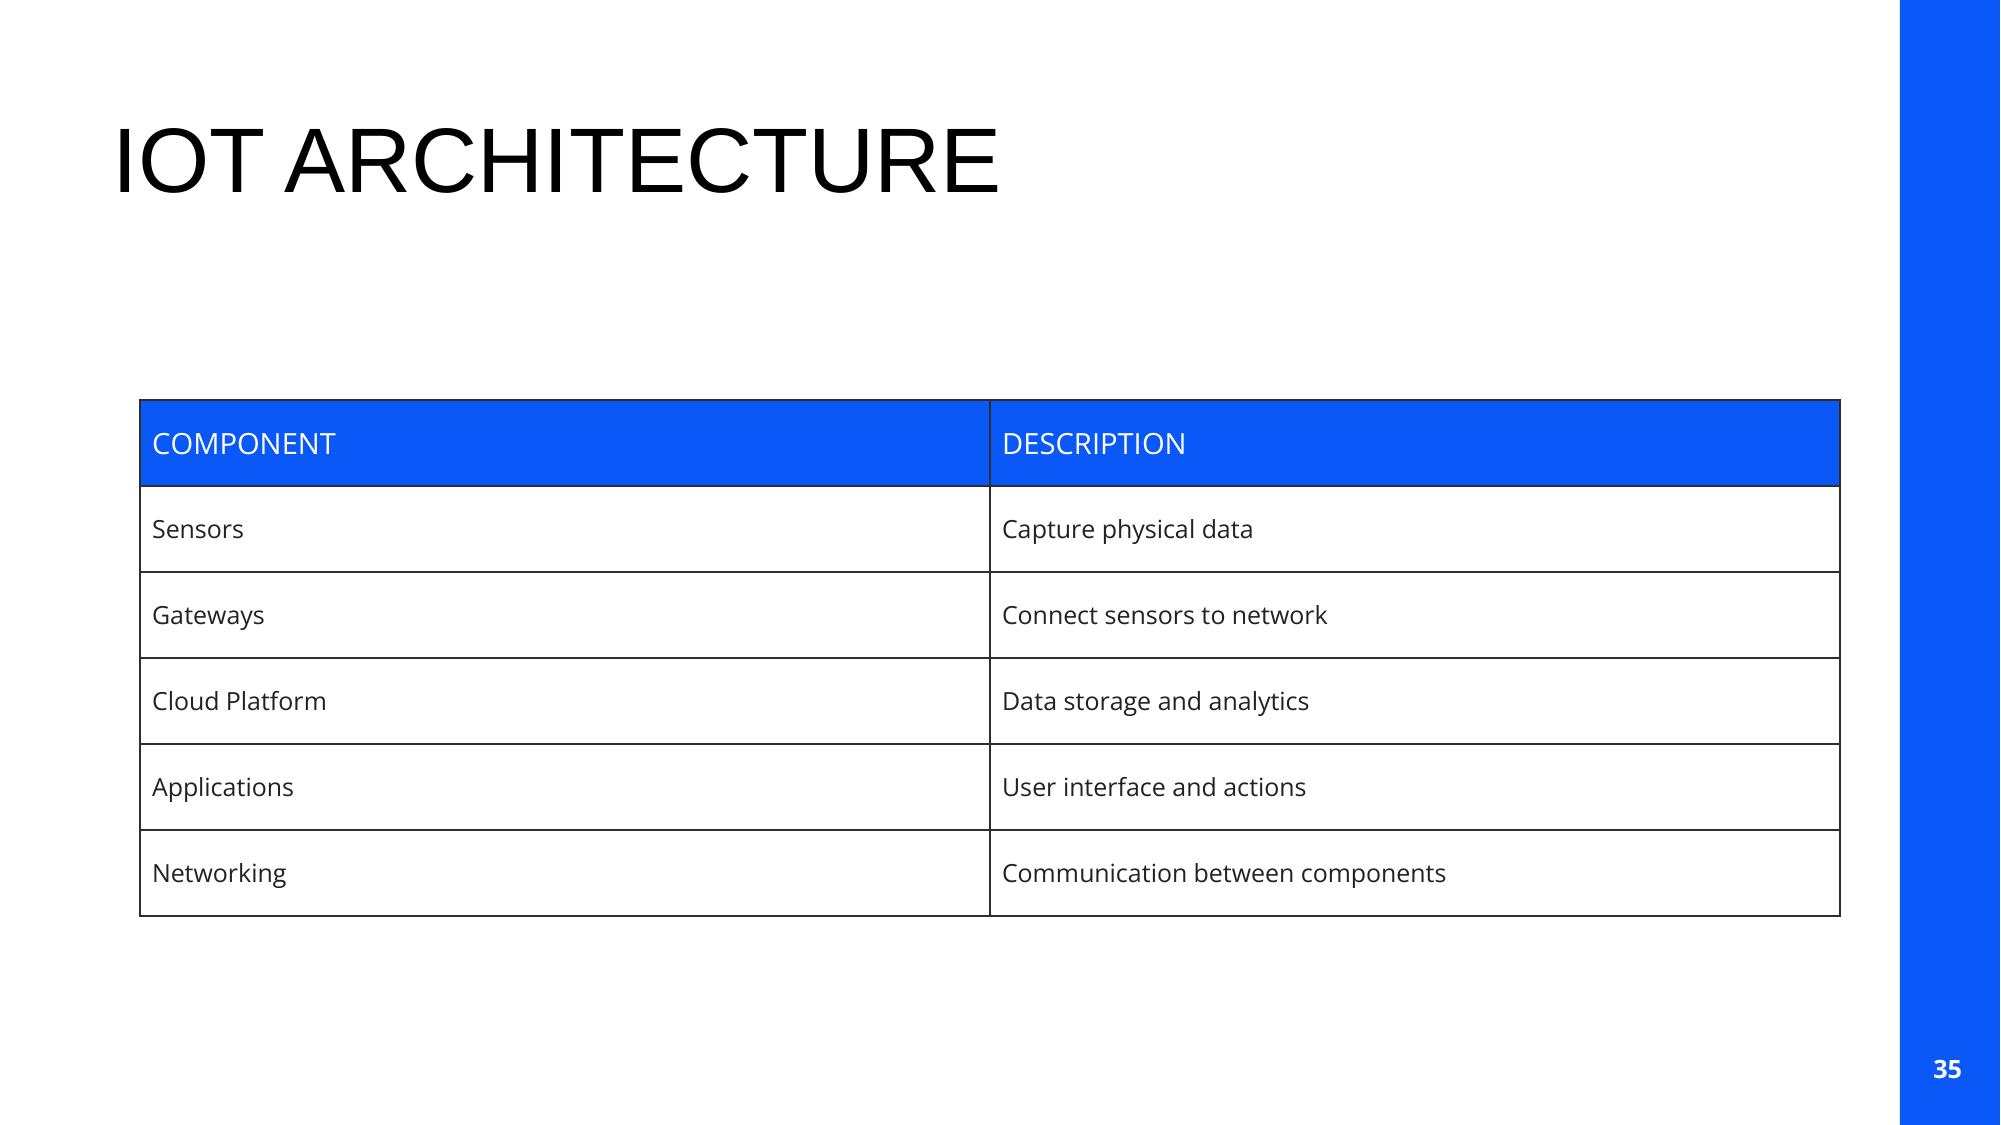

IOT ARCHITECTURE

| COMPONENT | DESCRIPTION |
| --- | --- |
| Sensors | Capture physical data |
| Gateways | Connect sensors to network |
| Cloud Platform | Data storage and analytics |
| Applications | User interface and actions |
| Networking | Communication between components |
35